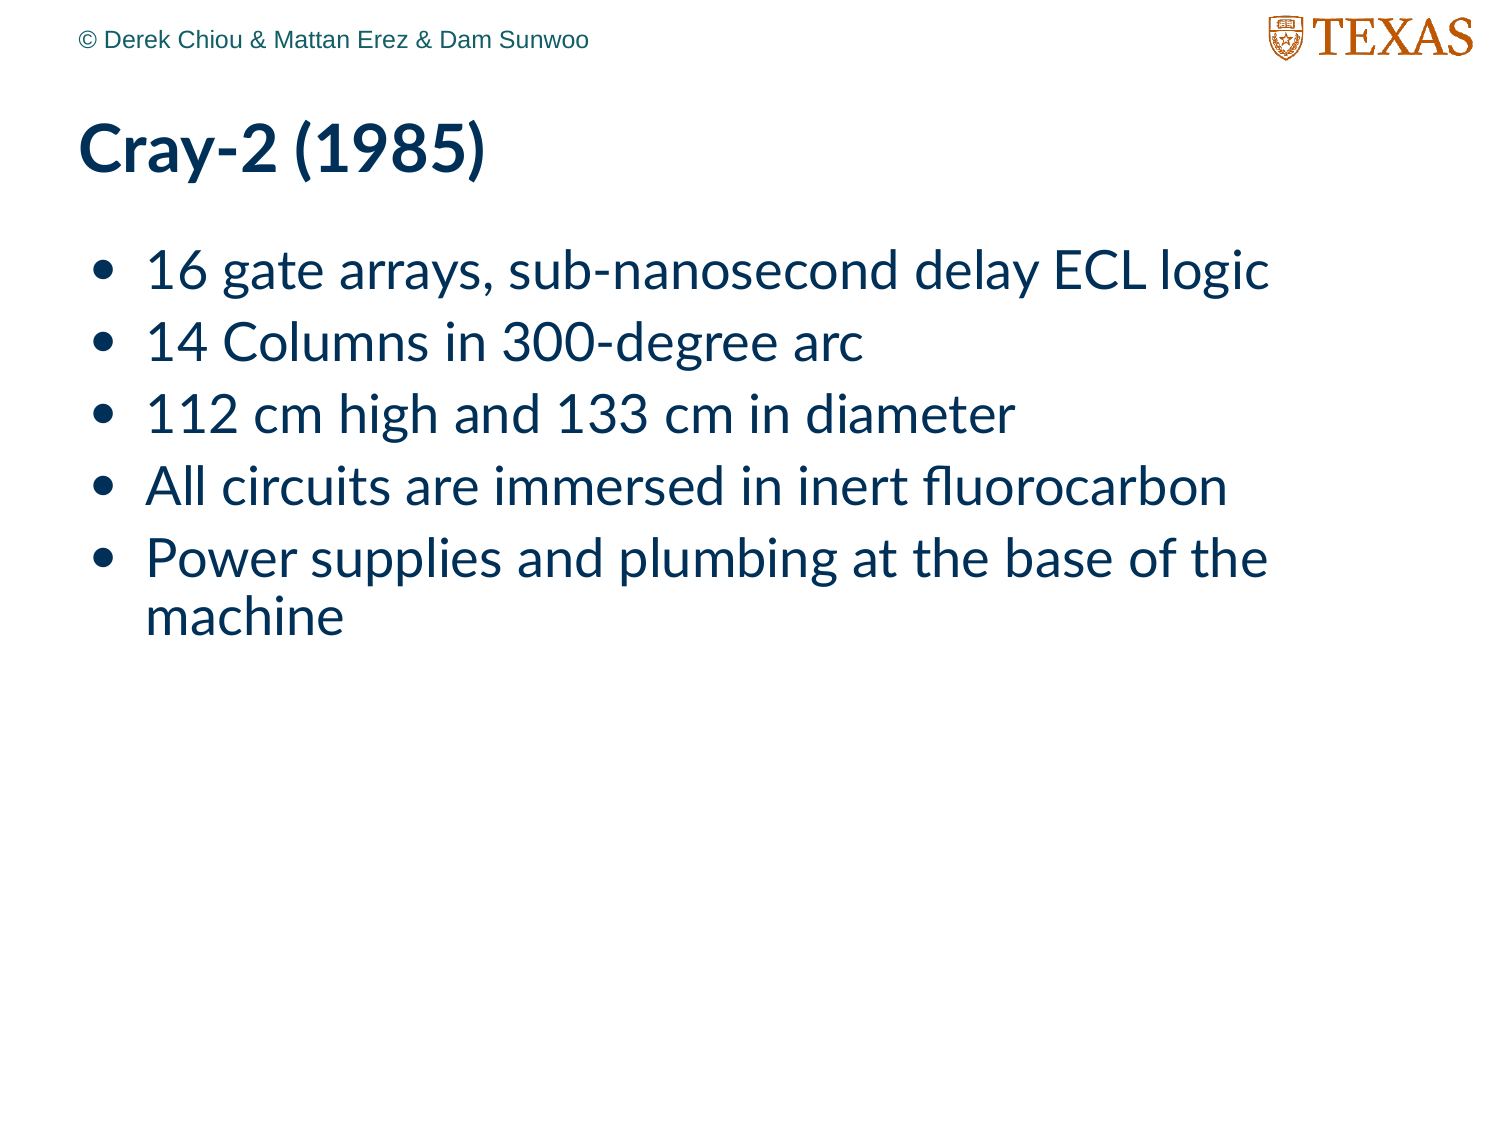

© Derek Chiou & Mattan Erez & Dam Sunwoo
# Cray-2 (1985)
16 gate arrays, sub-nanosecond delay ECL logic
14 Columns in 300-degree arc
112 cm high and 133 cm in diameter
All circuits are immersed in inert fluorocarbon
Power supplies and plumbing at the base of the machine